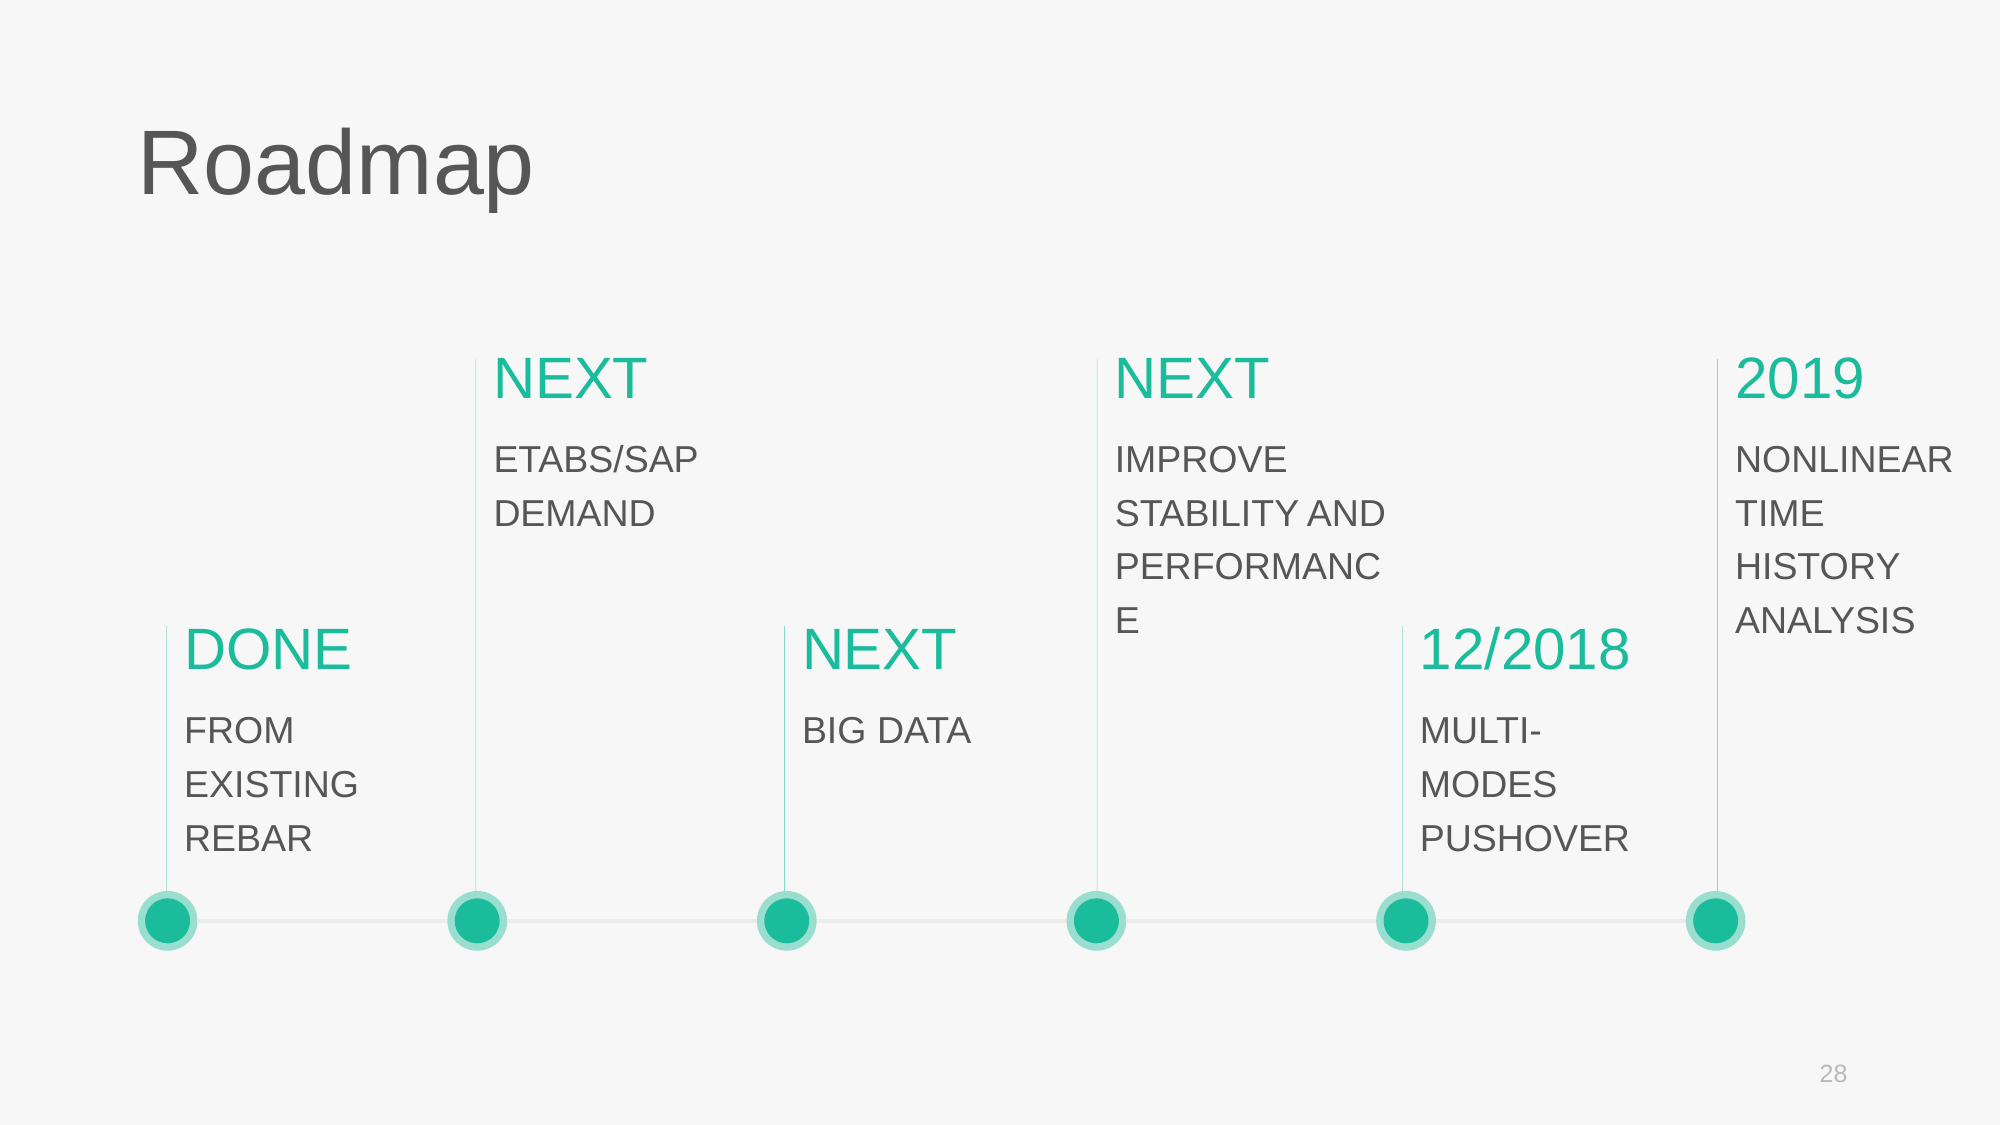

Roadmap
NEXT
NEXT
2019
ETABS/SAP DEMAND
IMPROVE STABILITY AND PERFORMANCE
NONLINEAR TIME HISTORY ANALYSIS
DONE
NEXT
12/2018
FROM EXISTING REBAR
BIG DATA
MULTI-MODES PUSHOVER

28